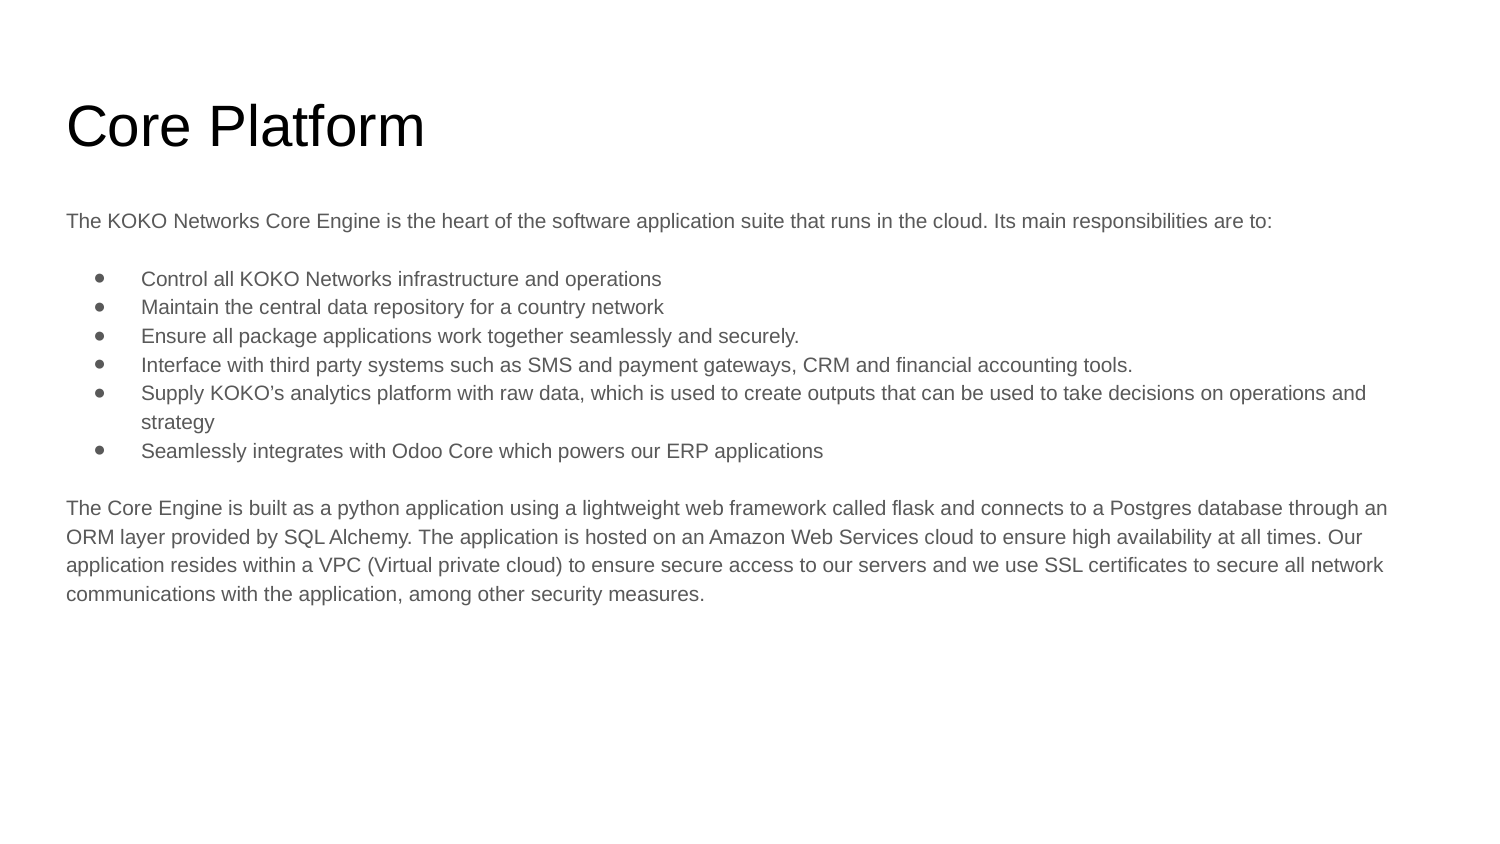

# Core Platform
The KOKO Networks Core Engine is the heart of the software application suite that runs in the cloud. Its main responsibilities are to:

Control all KOKO Networks infrastructure and operations
Maintain the central data repository for a country network
Ensure all package applications work together seamlessly and securely.
Interface with third party systems such as SMS and payment gateways, CRM and financial accounting tools.
Supply KOKO’s analytics platform with raw data, which is used to create outputs that can be used to take decisions on operations and strategy
Seamlessly integrates with Odoo Core which powers our ERP applications

The Core Engine is built as a python application using a lightweight web framework called flask and connects to a Postgres database through an ORM layer provided by SQL Alchemy. The application is hosted on an Amazon Web Services cloud to ensure high availability at all times. Our application resides within a VPC (Virtual private cloud) to ensure secure access to our servers and we use SSL certificates to secure all network communications with the application, among other security measures.